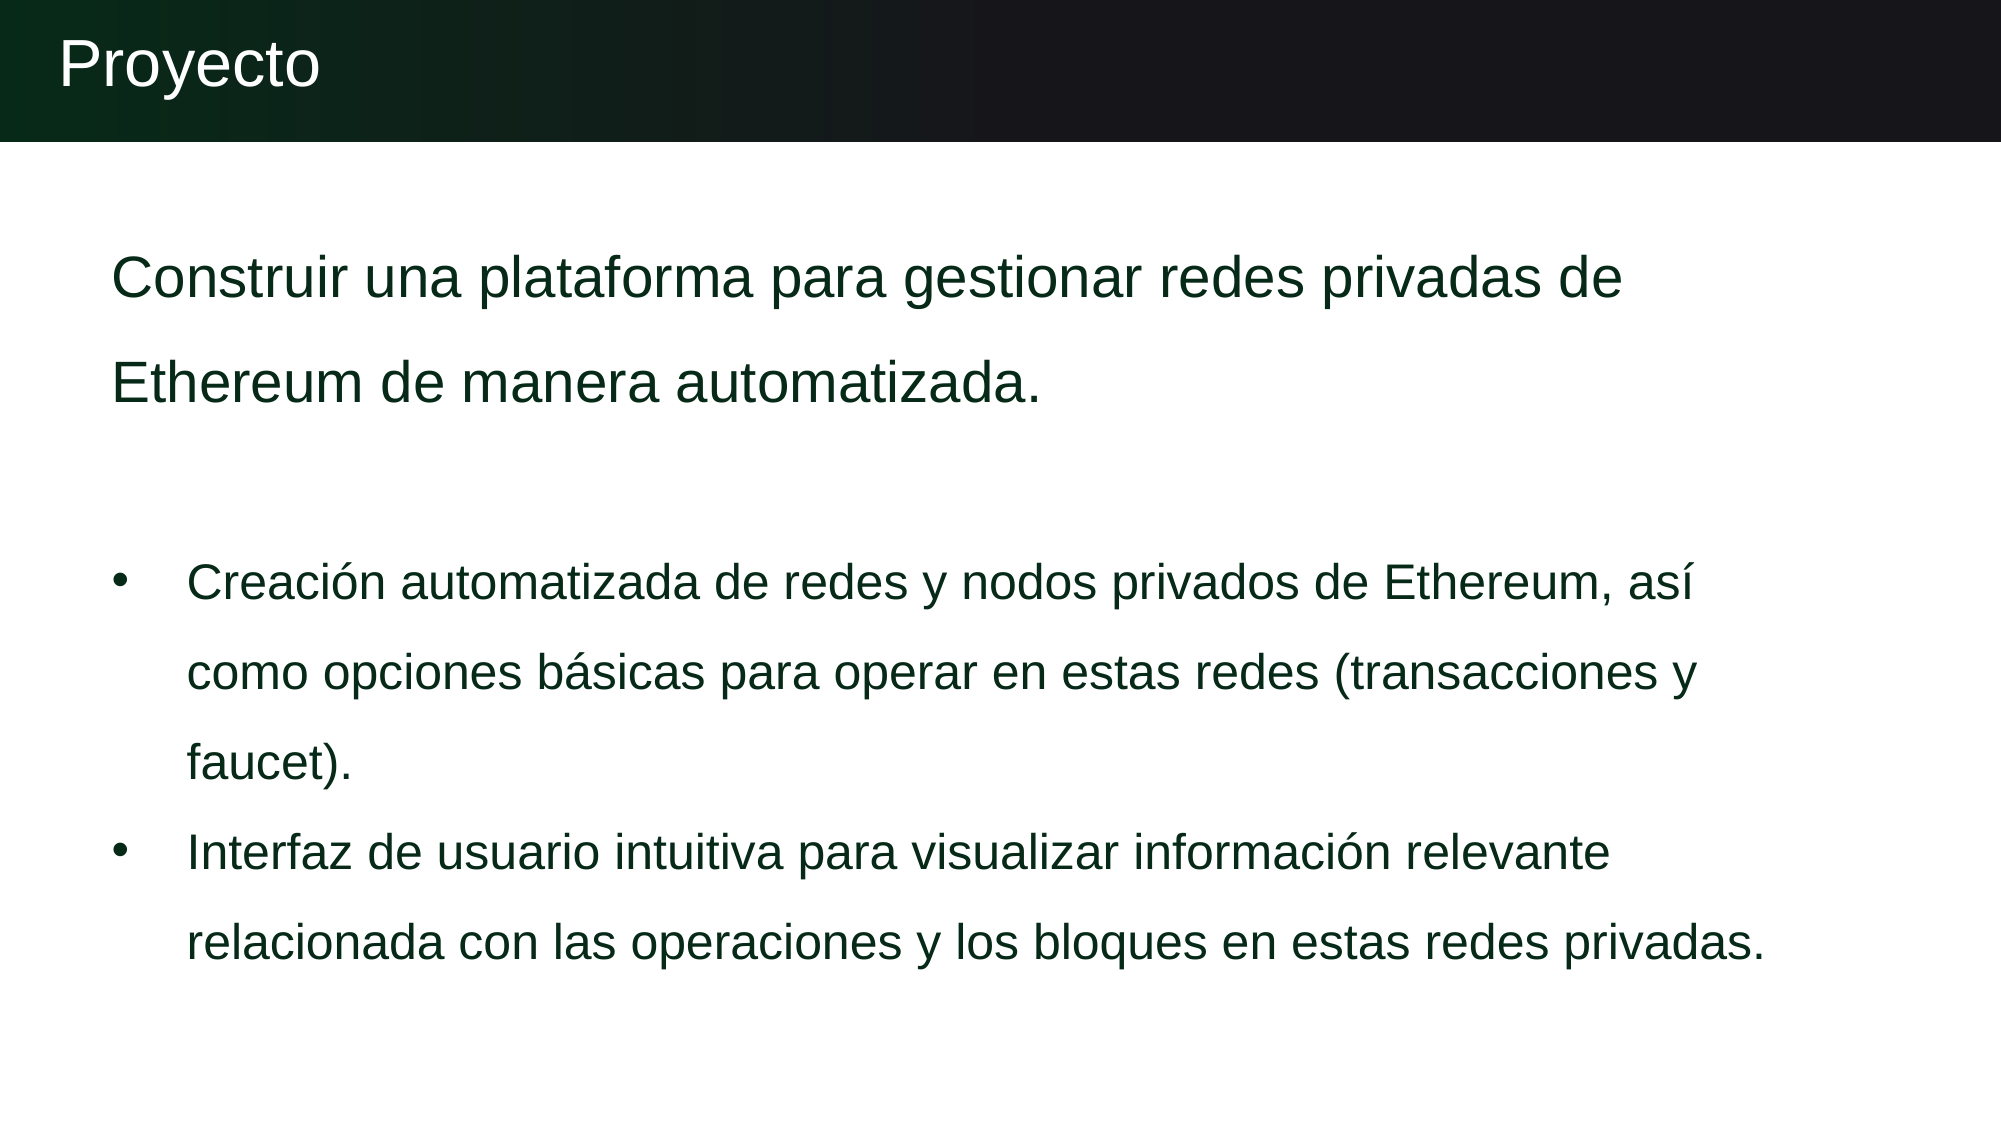

Proyecto
Construir una plataforma para gestionar redes privadas de Ethereum de manera automatizada.

Creación automatizada de redes y nodos privados de Ethereum, así como opciones básicas para operar en estas redes (transacciones y faucet).
Interfaz de usuario intuitiva para visualizar información relevante relacionada con las operaciones y los bloques en estas redes privadas.